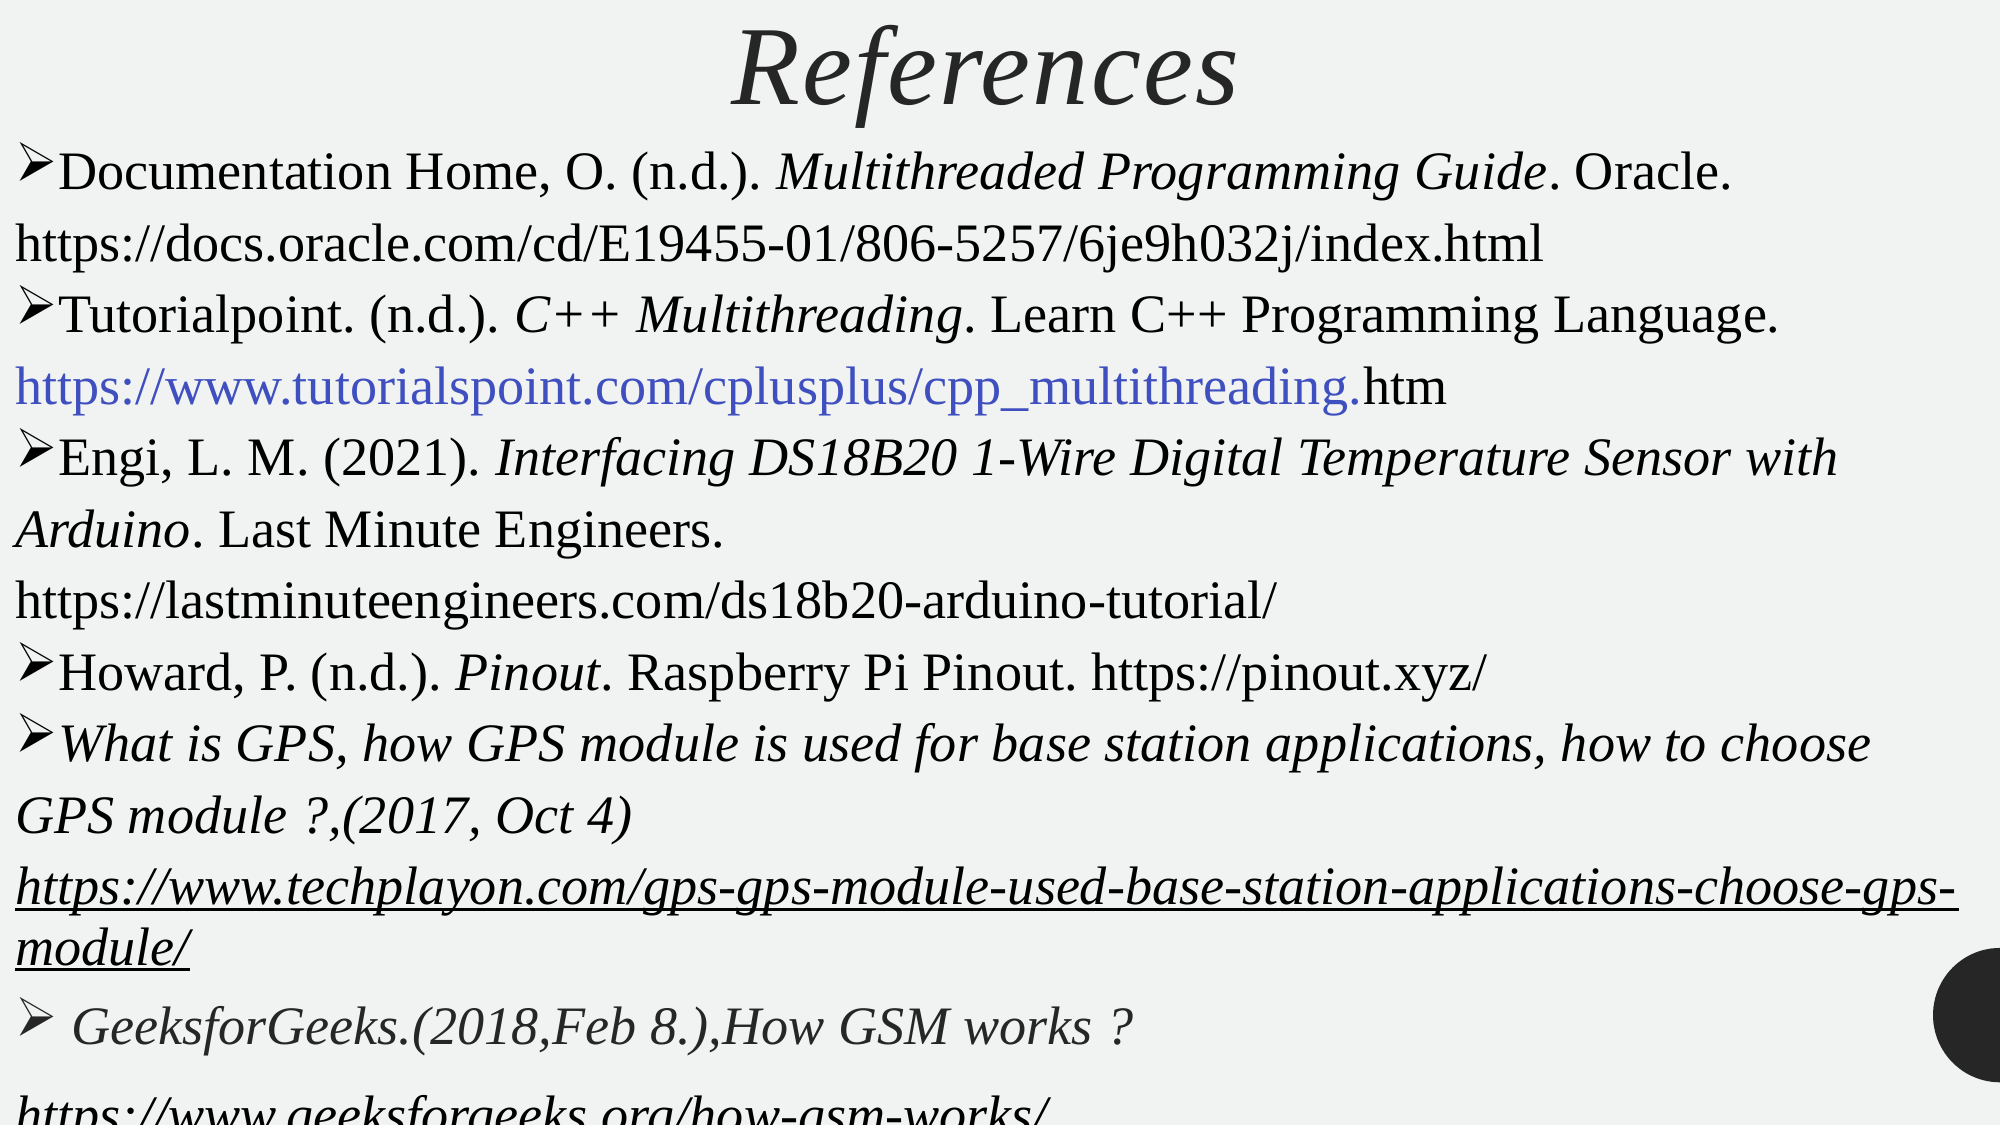

# References
Documentation Home, O. (n.d.). Multithreaded Programming Guide. Oracle. https://docs.oracle.com/cd/E19455-01/806-5257/6je9h032j/index.html
Tutorialpoint. (n.d.). C++ Multithreading. Learn C++ Programming Language. https://www.tutorialspoint.com/cplusplus/cpp_multithreading.htm
Engi, L. M. (2021). Interfacing DS18B20 1-Wire Digital Temperature Sensor with Arduino. Last Minute Engineers. https://lastminuteengineers.com/ds18b20-arduino-tutorial/
Howard, P. (n.d.). Pinout. Raspberry Pi Pinout. https://pinout.xyz/
What is GPS, how GPS module is used for base station applications, how to choose GPS module ?,(2017, Oct 4)https://www.techplayon.com/gps-gps-module-used-base-station-applications-choose-gps-module/
GeeksforGeeks.(2018,Feb 8.),How GSM works ?
https://www.geeksforgeeks.org/how-gsm-works/